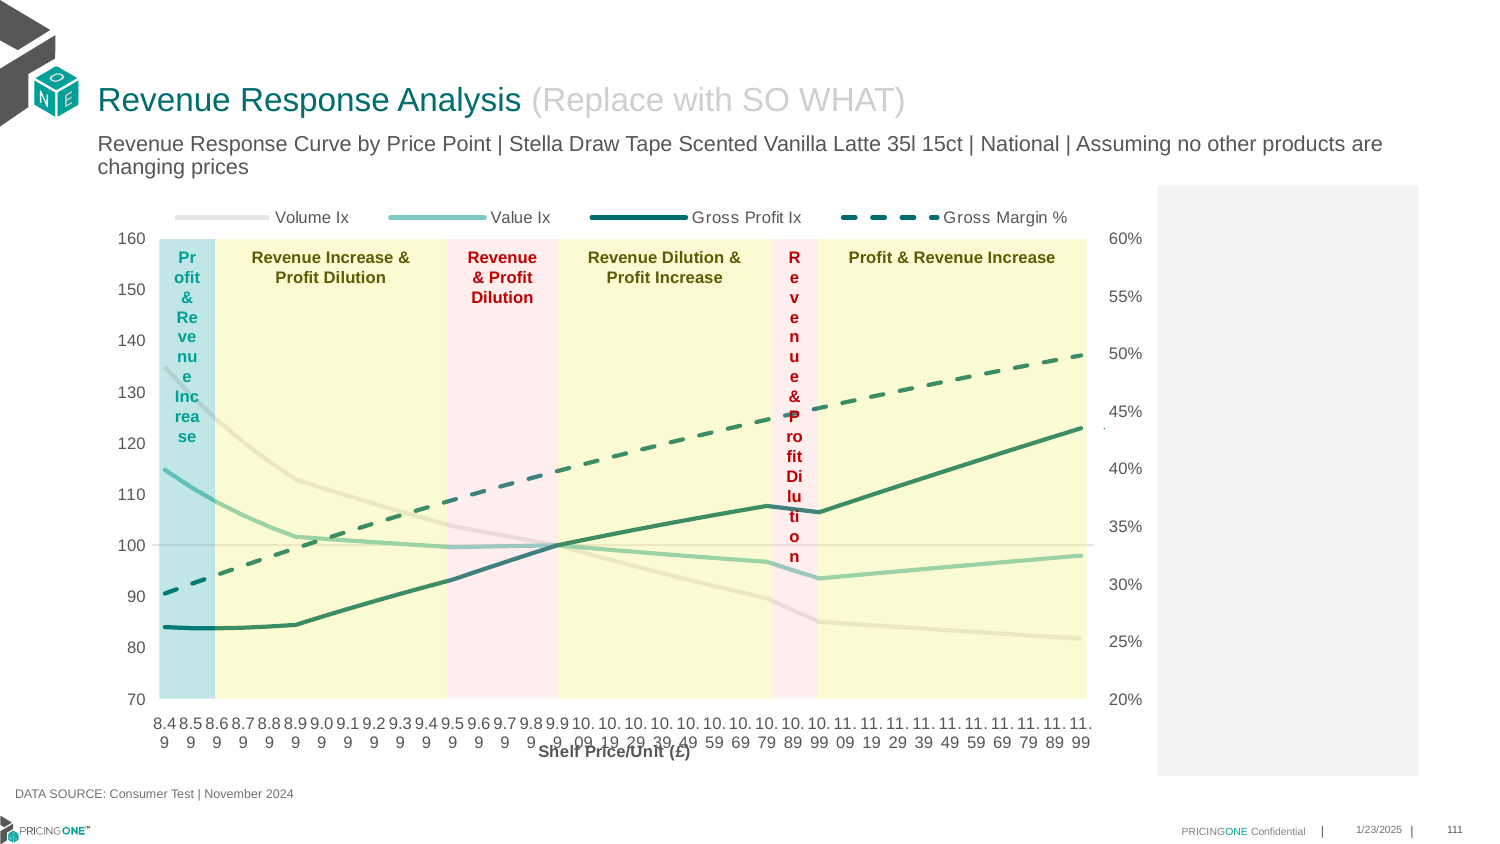

# Revenue Response Analysis (Replace with SO WHAT)

Revenue Response Curve by Price Point | Stella Draw Tape Scented Vanilla Latte 35l 15ct | National | Assuming no other products are changing prices

### Chart:

| Category | Volume Ix | Value Ix | Gross Profit Ix | Gross Margin % |
|---|---|---|---|---|
| 8.49 | 134.877092397564 | 114.76225209970035 | 84.010022142709 | 0.29138351937989215 |
| 8.59 | 129.3343898129152 | 111.33955009324816 | 83.80567918605284 | 0.299632838129835 |
| 8.69 | 124.46542958130738 | 108.39181753134794 | 83.77701692560751 | 0.3076922991409993 |
| 8.79 | 120.1525177876041 | 105.83584061465207 | 83.89246014834309 | 0.3155683821996907 |
| 8.89 | 116.30164923403345 | 103.60473513869483 | 84.12578837260487 | 0.3232672755382773 |
| 8.99 | 112.83758522208885 | 101.6447149951325 | 84.4554145719075 | 0.3307948920506434 |
| 9.09 | 111.21687688126039 | 101.28855459278962 | 86.03953411898524 | 0.33815688443732483 |
| 9.19 | 109.63980804433604 | 100.94045781285644 | 87.57693002535427 | 0.3453586593618372 |
| 9.29 | 108.10465698021005 | 100.60011787068444 | 89.06948200502353 | 0.3524053906927107 |
| 9.39 | 106.60978372731675 | 100.26723683473193 | 90.5189654782447 | 0.3593020318993912 |
| 9.49 | 105.15362637686528 | 99.94152612693328 | 91.92705865522855 | 0.3660533276644135 |
| 9.59 | 103.73469745633948 | 99.62270689990832 | 93.29534914397216 | 0.3726638247690598 |
| 9.69 | 102.77606286063963 | 99.72059173385323 | 95.01895112367555 | 0.37913788230498274 |
| 9.79 | 101.83447138157113 | 99.81616640845235 | 96.71047144687459 | 0.38547968125998827 |
| 9.89 | 100.90930858696585 | 99.90933071355789 | 98.37059881501024 | 0.3916932335222733 |
| 9.99 | 100.0 | 100.0 | 100.0 | 0.3977823903438721 |
| 10.09 | 98.57141625176821 | 99.55073427886389 | 101.05009272614231 | 0.4037508503008209 |
| 10.19 | 97.18497413998554 | 99.11609264606915 | 102.07258159393513 | 0.40960216678462036 |
| 10.29 | 95.83874086730216 | 98.6953384585491 | 103.06856882195716 | 0.41533975505687887 |
| 10.39 | 94.53089814834291 | 98.28777753752516 | 104.039088068196 | 0.4209668988965626 |
| 10.49 | 93.25973453142478 | 97.8927557734569 | 104.98511020637909 | 0.4264867568670433 |
| 10.59 | 92.02363822017192 | 97.5096568060075 | 105.90754851610423 | 0.431902368228072 |
| 10.69 | 90.82109038021274 | 97.13789979751026 | 106.80726335778444 | 0.4372166585159292 |
| 10.79 | 89.65065891137934 | 96.7769373121651 | 107.68506639465278 | 0.44243244481327937 |
| 10.89 | 87.30122186119365 | 95.11268247141749 | 107.05708928333537 | 0.4475524407286761 |
| 10.99 | 85.06153071289879 | 93.52223866107596 | 106.4483906942225 | 0.4525792611042113 |
| 11.09 | 84.71935563768656 | 93.98501741920826 | 108.15141166521951 | 0.4575154264684657 |
| 11.19 | 84.3798894357377 | 94.44396676877106 | 109.8407330922381 | 0.4623633672506955 |
| 11.29 | 84.04309559038423 | 94.89912801545384 | 111.51651119521189 | 0.4671254277710615 |
| 11.39 | 83.70893838025258 | 95.35054187691607 | 113.17889958903177 | 0.47180387002065693 |
| 11.49 | 83.3773828526018 | 95.79824849276503 | 114.8280493470316 | 0.4764008772441498 |
| 11.59 | 83.04839479790124 | 96.2422874343468 | 116.46410906217936 | 0.480918557336953 |
| 11.69 | 82.72194072557626 | 96.6826977143559 | 118.08722490609405 | 0.4853589460680312 |
| 11.79 | 82.39798784085849 | 97.11951779627007 | 119.69754068600014 | 0.48972401013870104 |
| 11.89 | 82.07650402268108 | 97.55278560361768 | 121.29519789972645 | 0.4940156500870717 |
| 11.99 | 81.75745780255541 | 97.98253852907565 | 122.88033578883947 | 0.49823570304714626 |
Profit & Revenue Increase
Revenue Increase & Profit Dilution
Revenue & Profit Dilution
Revenue Dilution & Profit Increase
Revenue & Profit Dilution
Profit & Revenue Increase

DATA SOURCE: Consumer Test | November 2024

1/23/2025
111